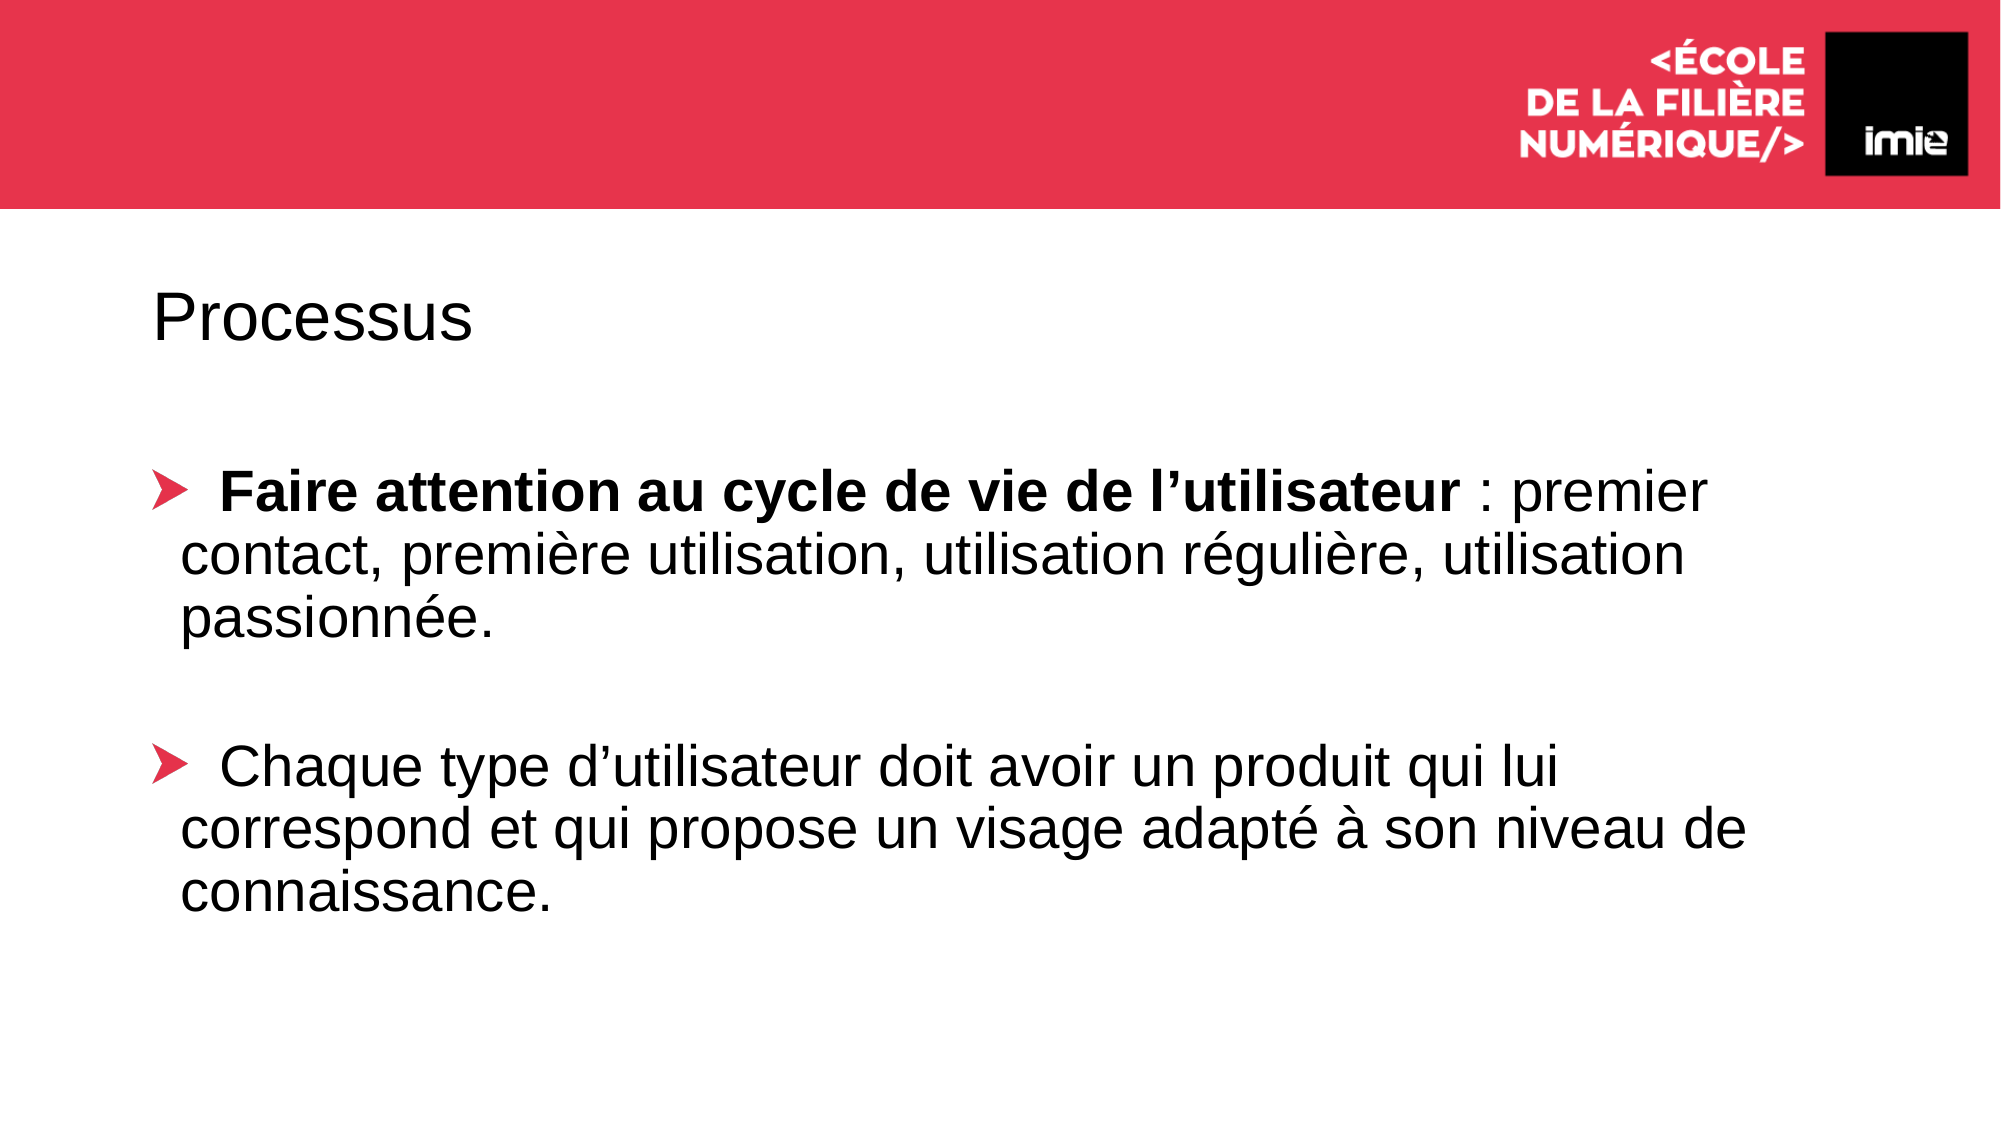

# Processus
  Faire attention au cycle de vie de l’utilisateur : premier contact, première utilisation, utilisation régulière, utilisation passionnée.
  Chaque type d’utilisateur doit avoir un produit qui lui correspond et qui propose un visage adapté à son niveau de connaissance.